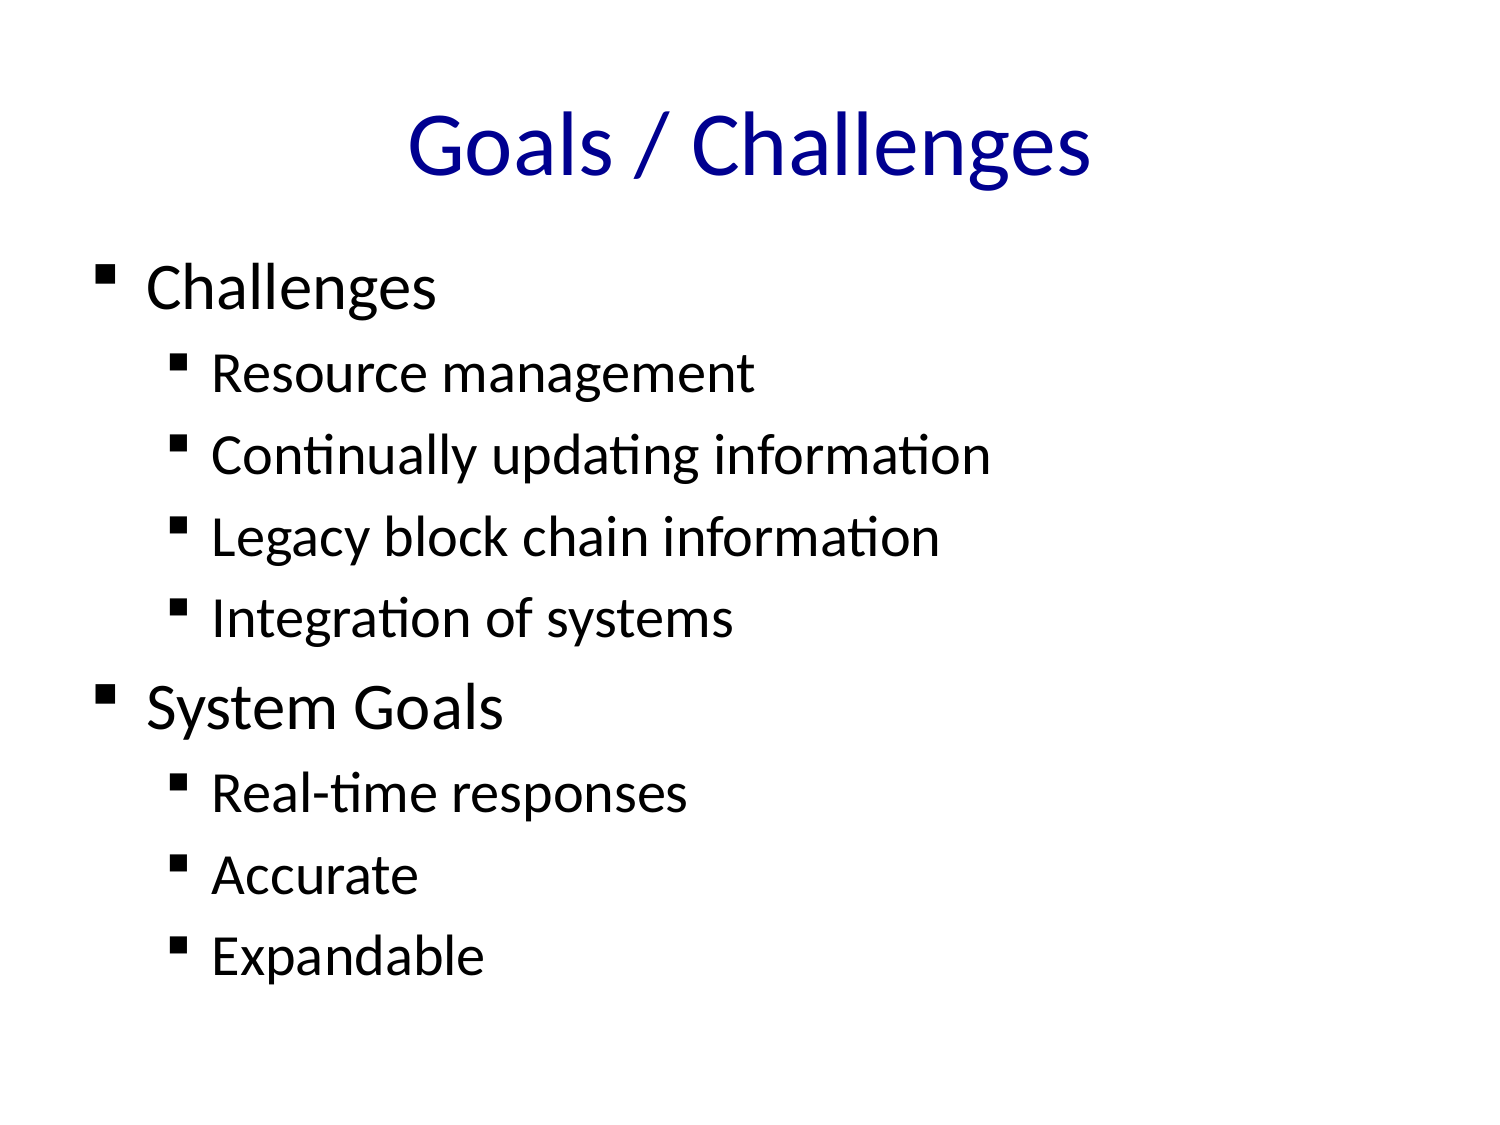

# Goals / Challenges
Challenges
Resource management
Continually updating information
Legacy block chain information
Integration of systems
System Goals
Real-time responses
Accurate
Expandable